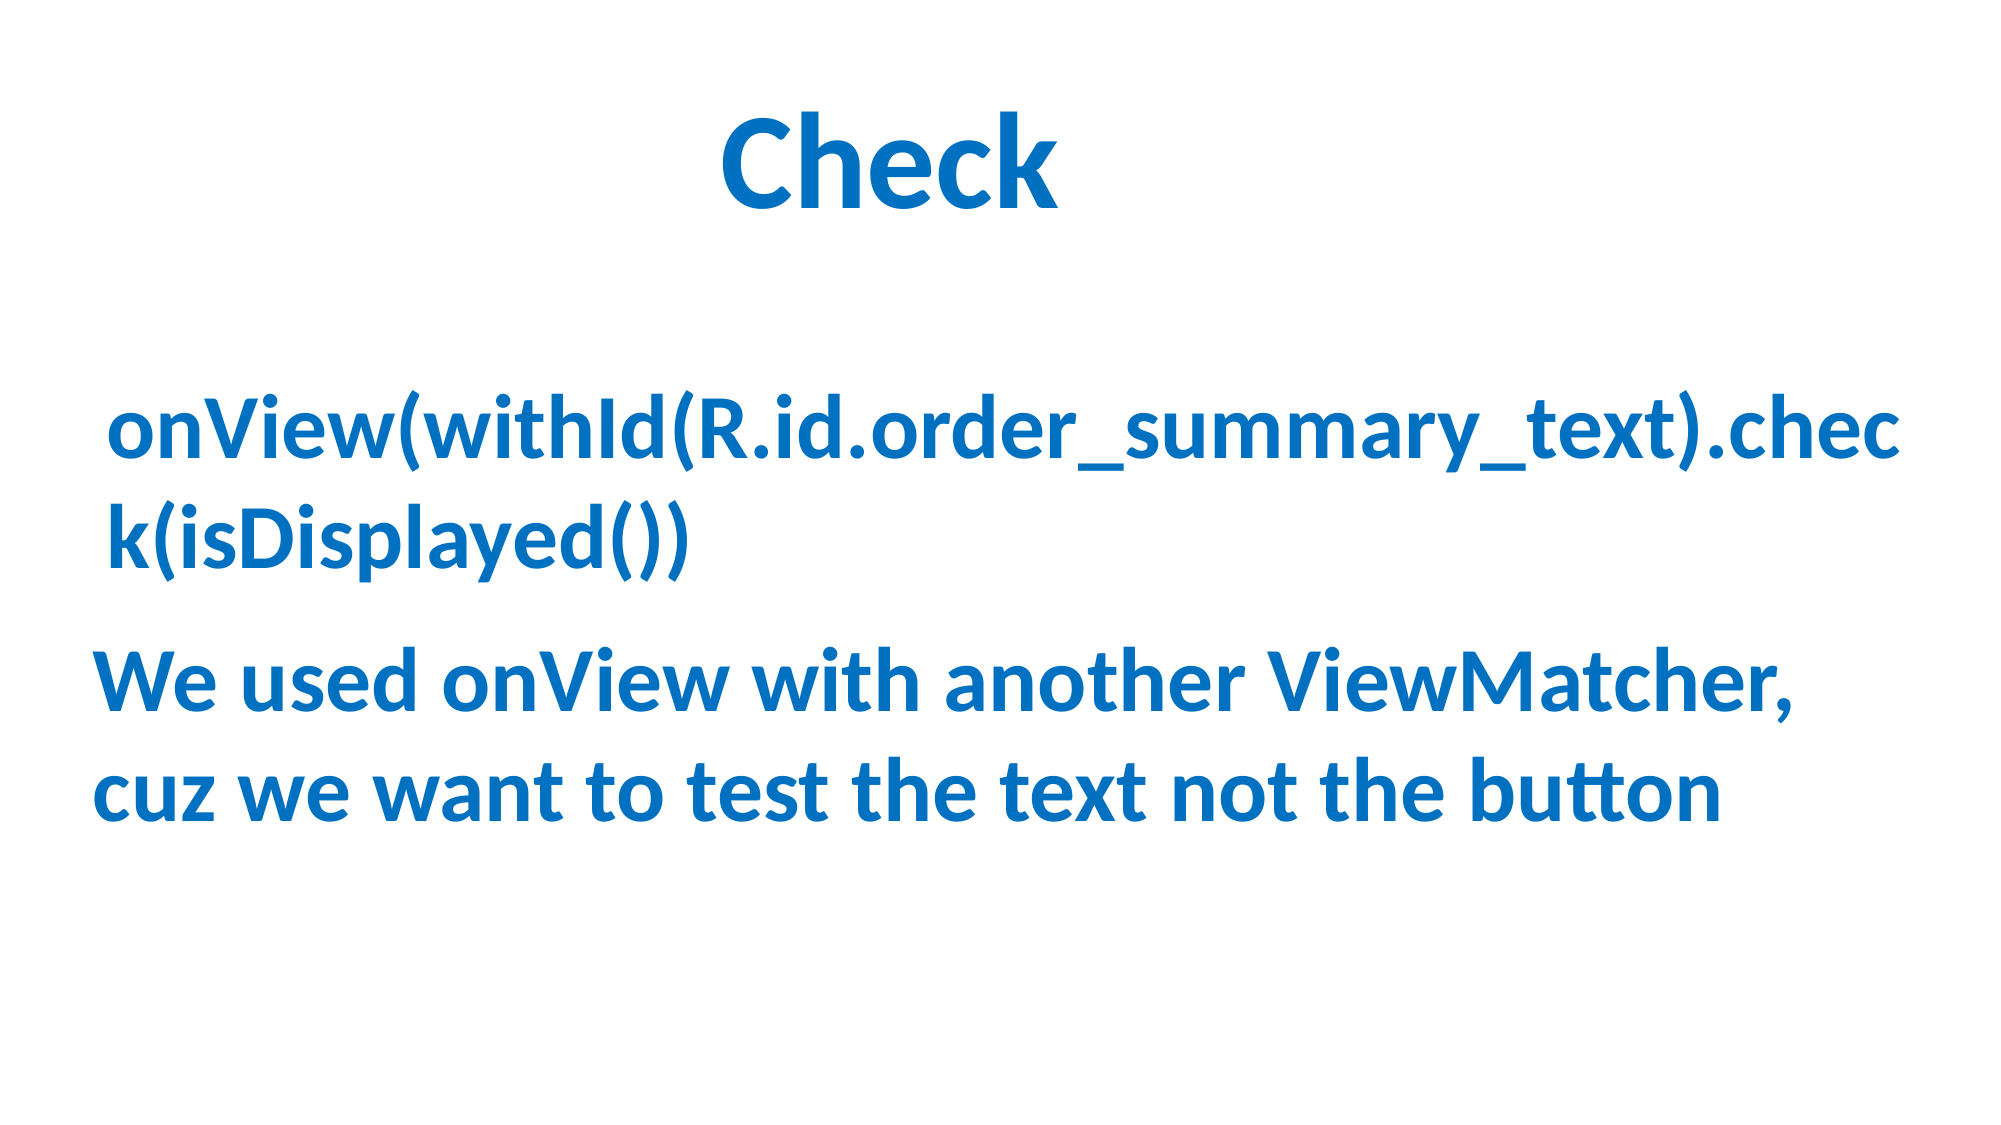

Check
onView(withId(R.id.order_summary_text).check(isDisplayed())
We used onView with another ViewMatcher, cuz we want to test the text not the button